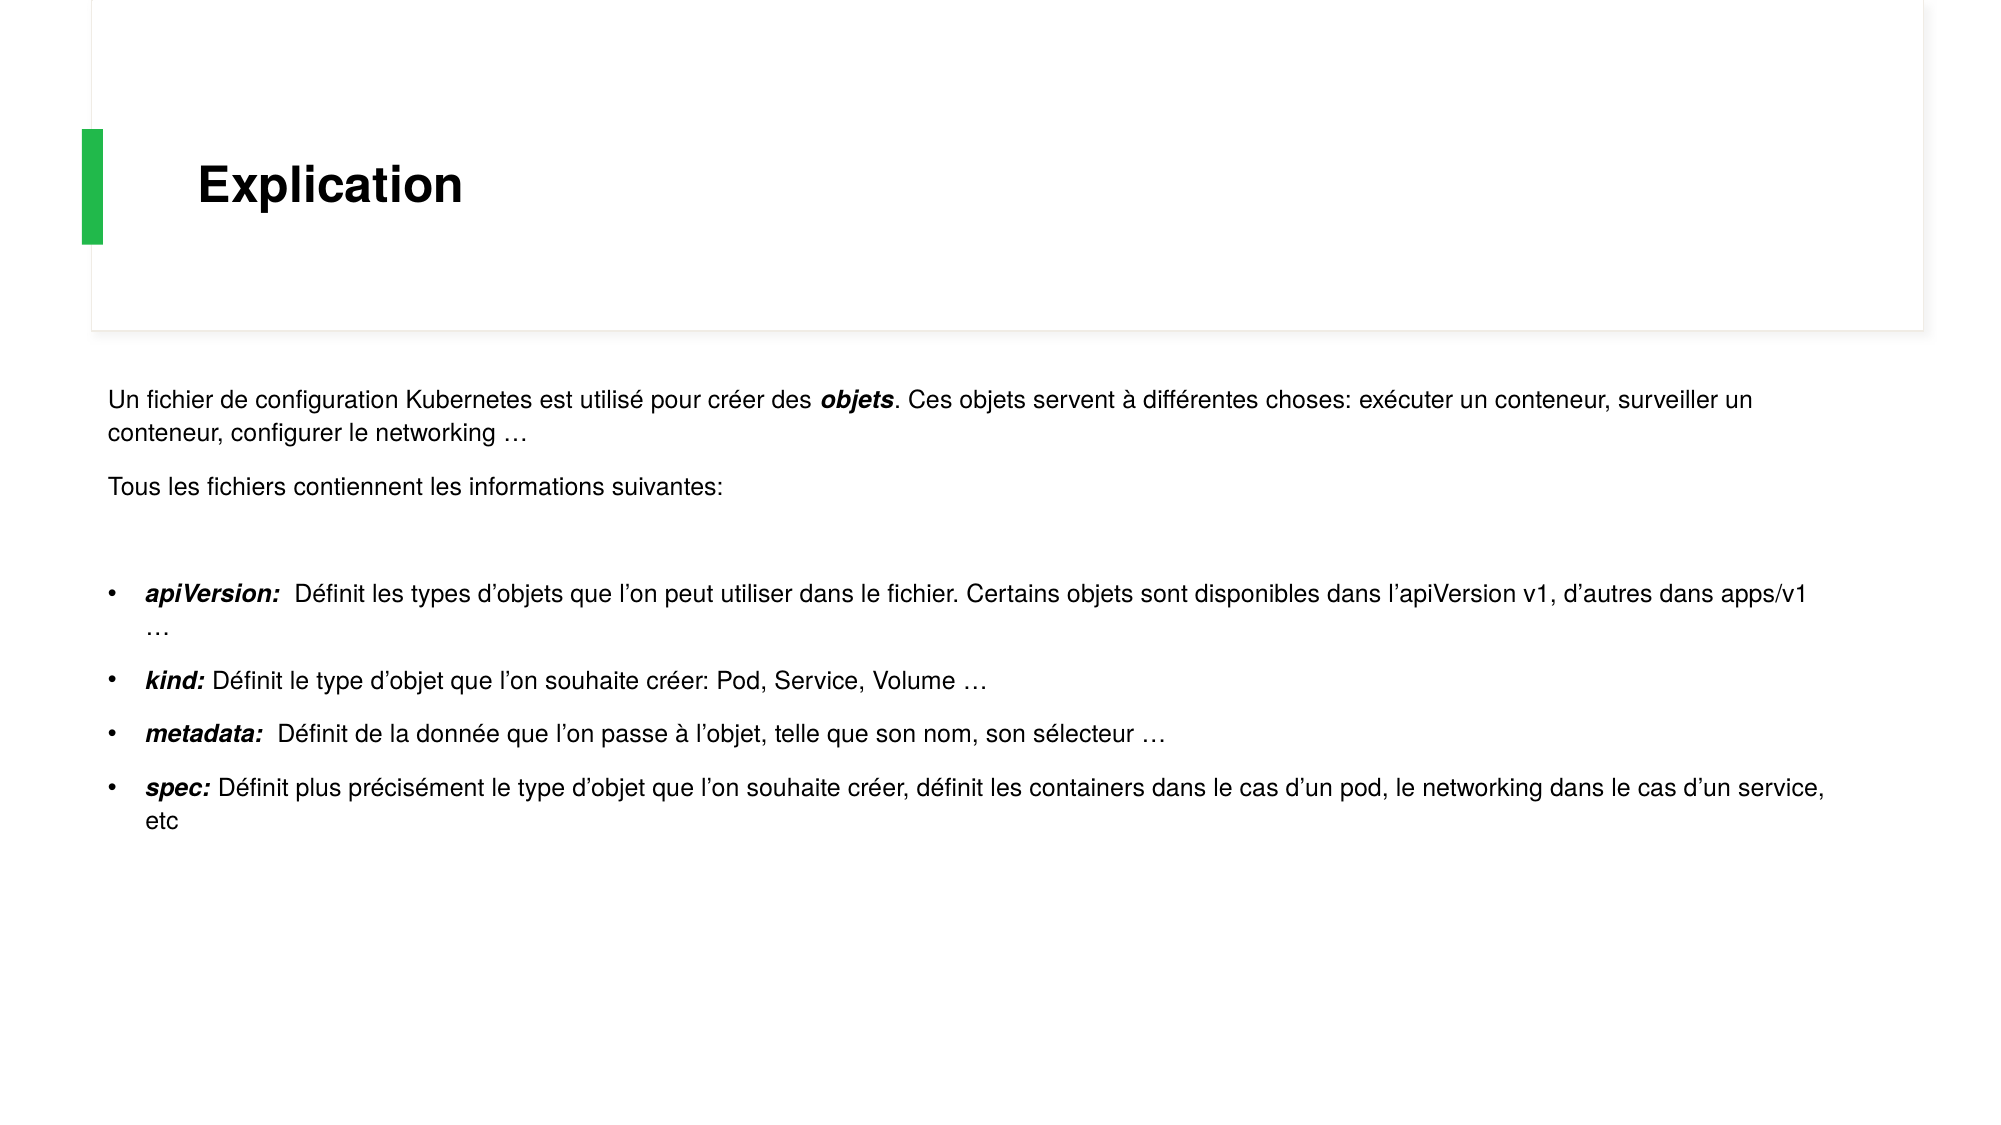

# Explication
Un fichier de configuration Kubernetes est utilisé pour créer des objets. Ces objets servent à différentes choses: exécuter un conteneur, surveiller un conteneur, configurer le networking …
Tous les fichiers contiennent les informations suivantes:

apiVersion:  Définit les types d’objets que l’on peut utiliser dans le fichier. Certains objets sont disponibles dans l’apiVersion v1, d’autres dans apps/v1 …
kind: Définit le type d’objet que l’on souhaite créer: Pod, Service, Volume …
metadata:  Définit de la donnée que l’on passe à l’objet, telle que son nom, son sélecteur …
spec: Définit plus précisément le type d’objet que l’on souhaite créer, définit les containers dans le cas d’un pod, le networking dans le cas d’un service, etc